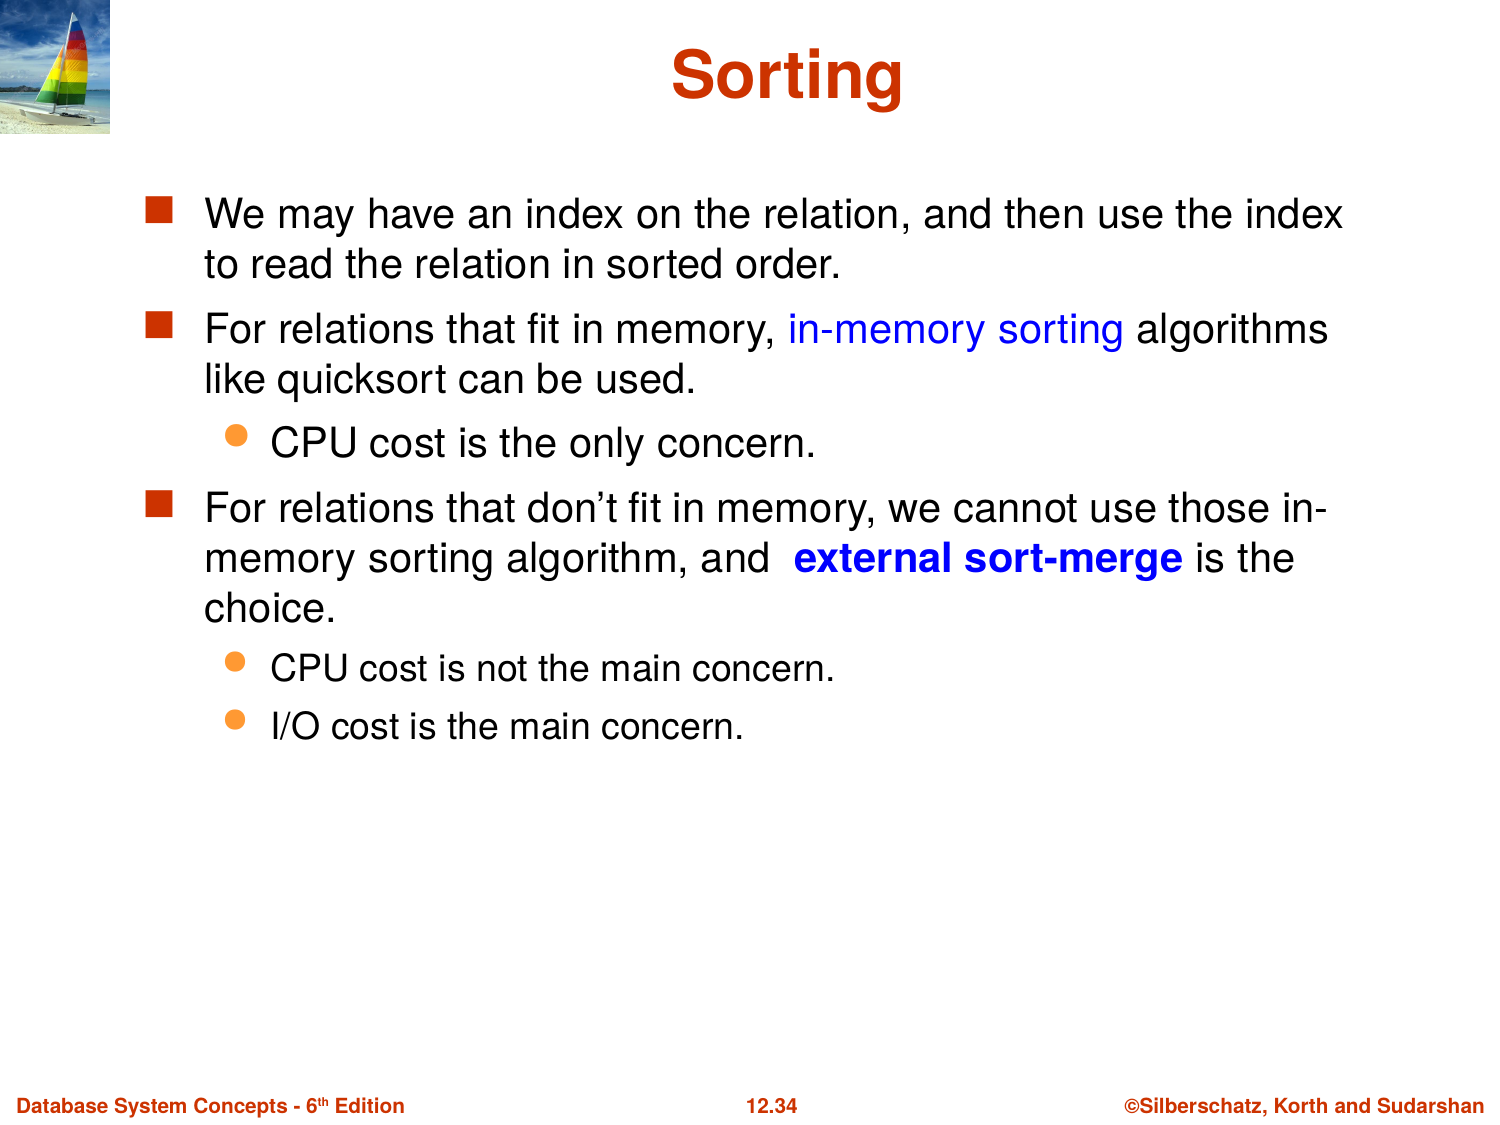

# Sorting
We may have an index on the relation, and then use the index to read the relation in sorted order.
For relations that fit in memory, in-memory sorting algorithms like quicksort can be used.
CPU cost is the only concern.
For relations that don’t fit in memory, we cannot use those in-memory sorting algorithm, and  external sort-merge is the choice.
CPU cost is not the main concern.
I/O cost is the main concern.